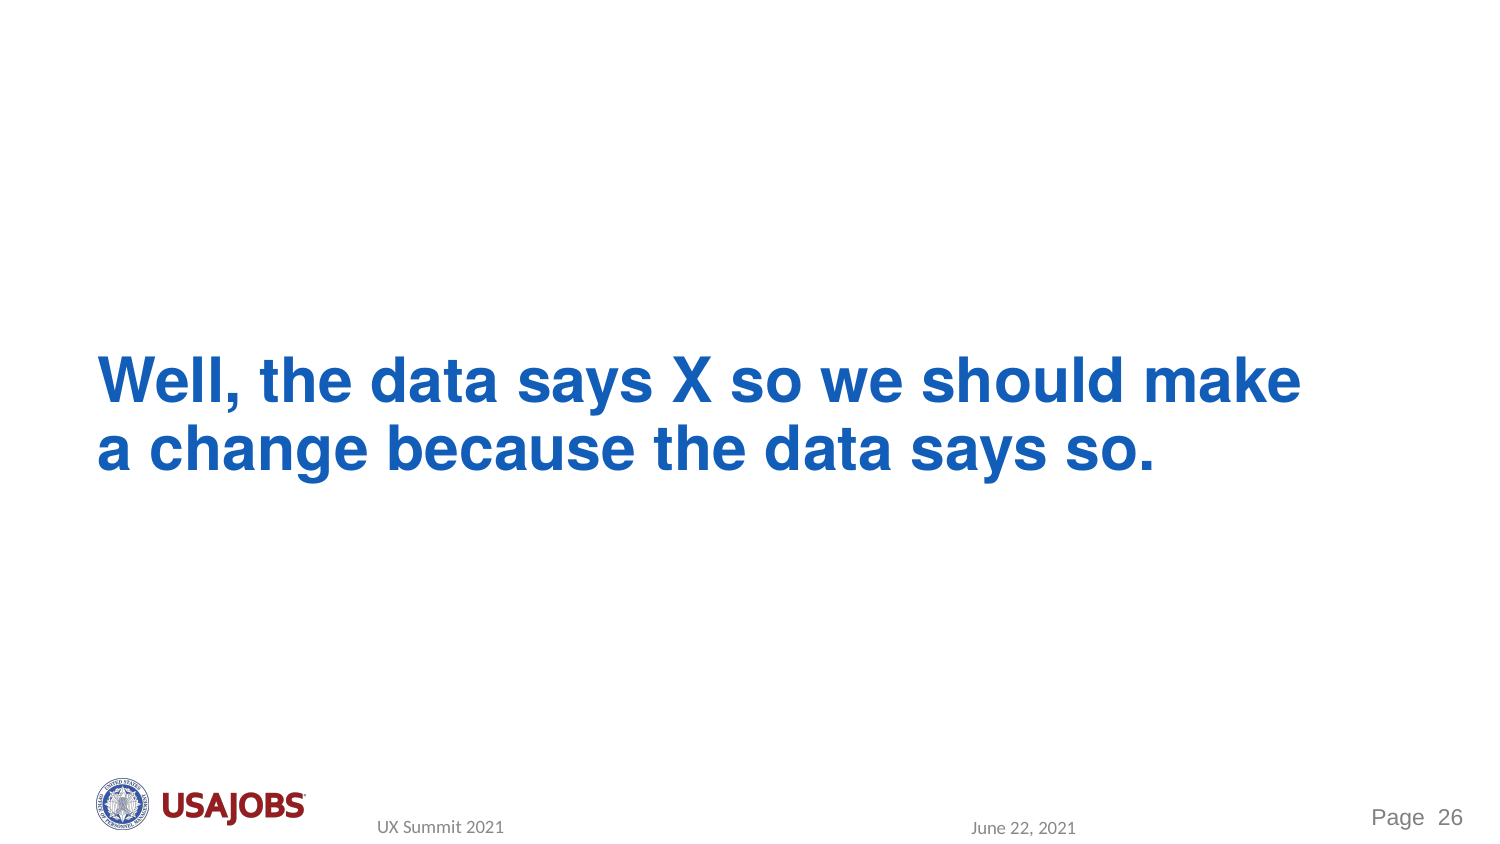

# Well, the data says X so we should make a change because the data says so.
Page  26
UX Summit 2021
June 22, 2021